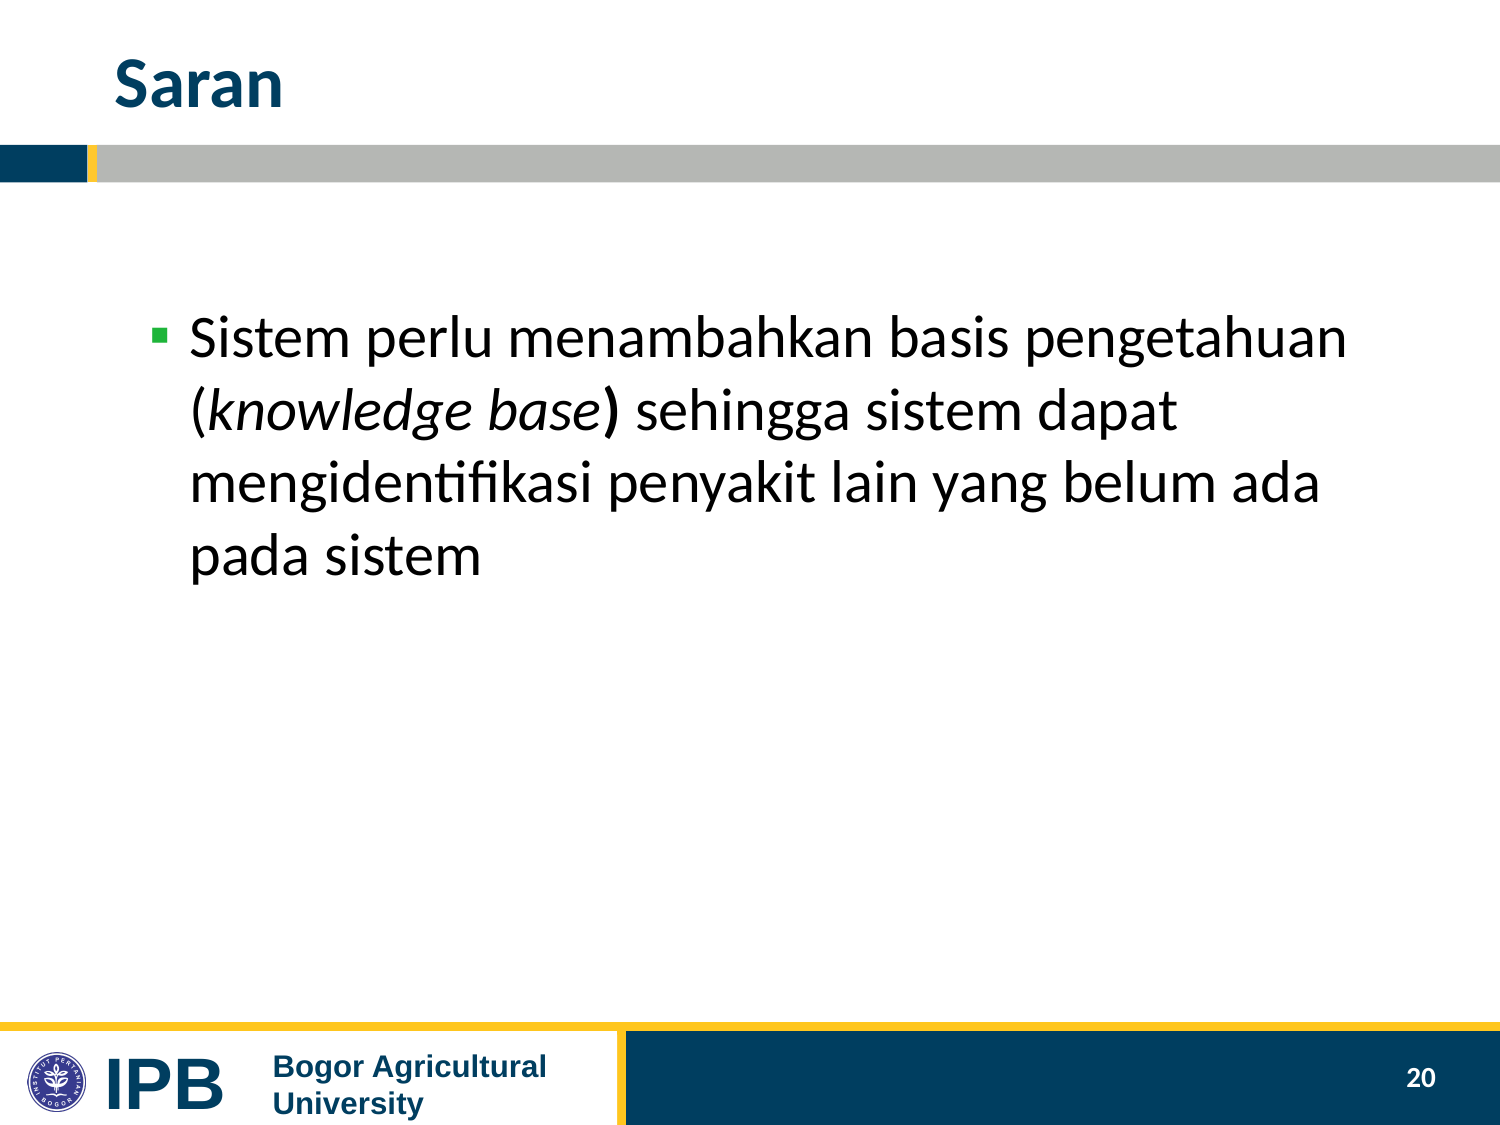

# Saran

Sistem perlu menambahkan basis pengetahuan (knowledge base) sehingga sistem dapat mengidentifikasi penyakit lain yang belum ada pada sistem